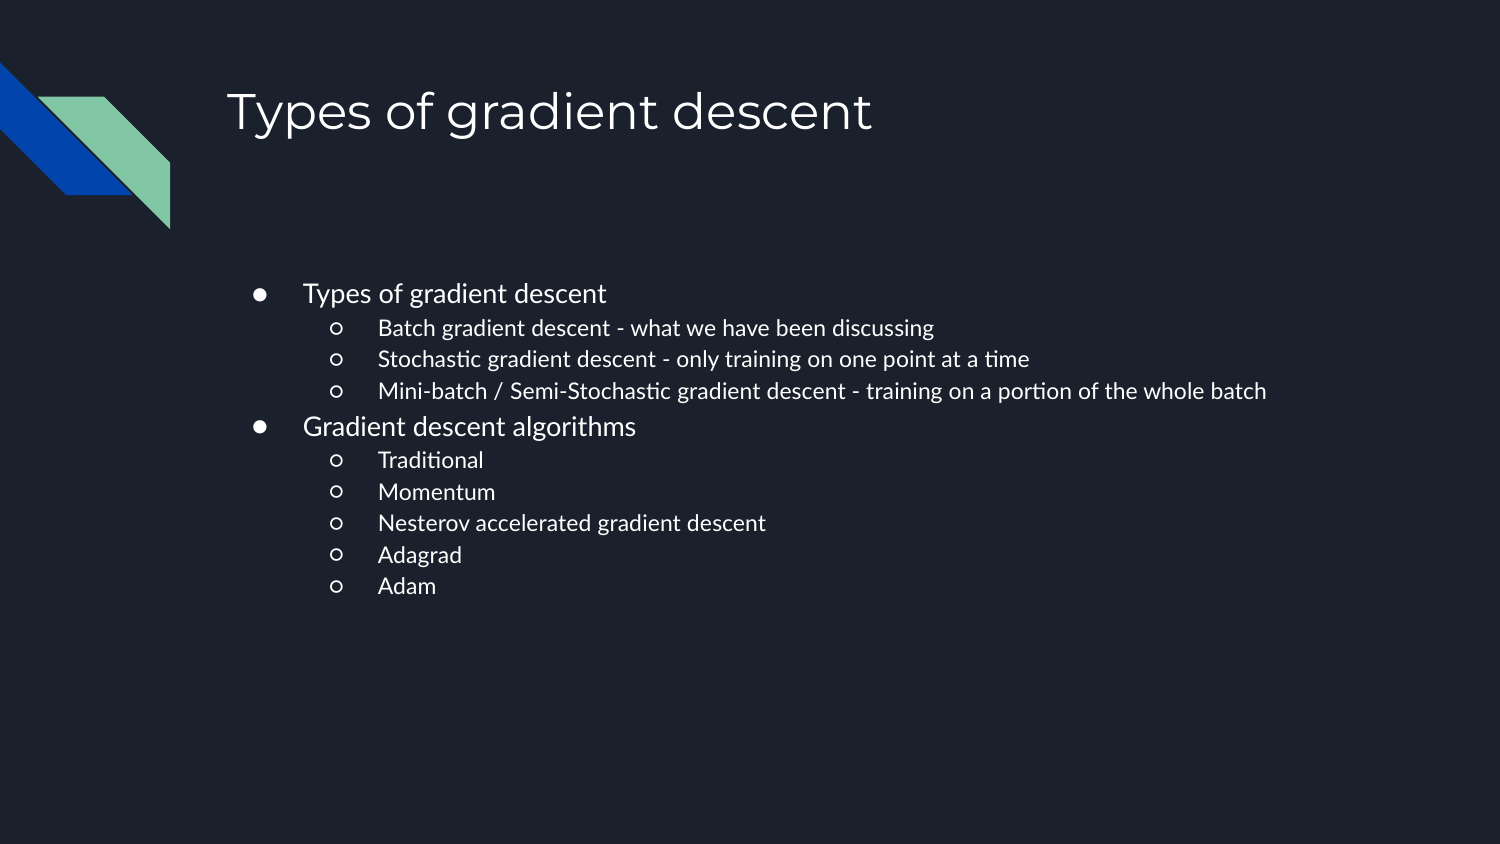

# Types of gradient descent
Types of gradient descent
Batch gradient descent - what we have been discussing
Stochastic gradient descent - only training on one point at a time
Mini-batch / Semi-Stochastic gradient descent - training on a portion of the whole batch
Gradient descent algorithms
Traditional
Momentum
Nesterov accelerated gradient descent
Adagrad
Adam